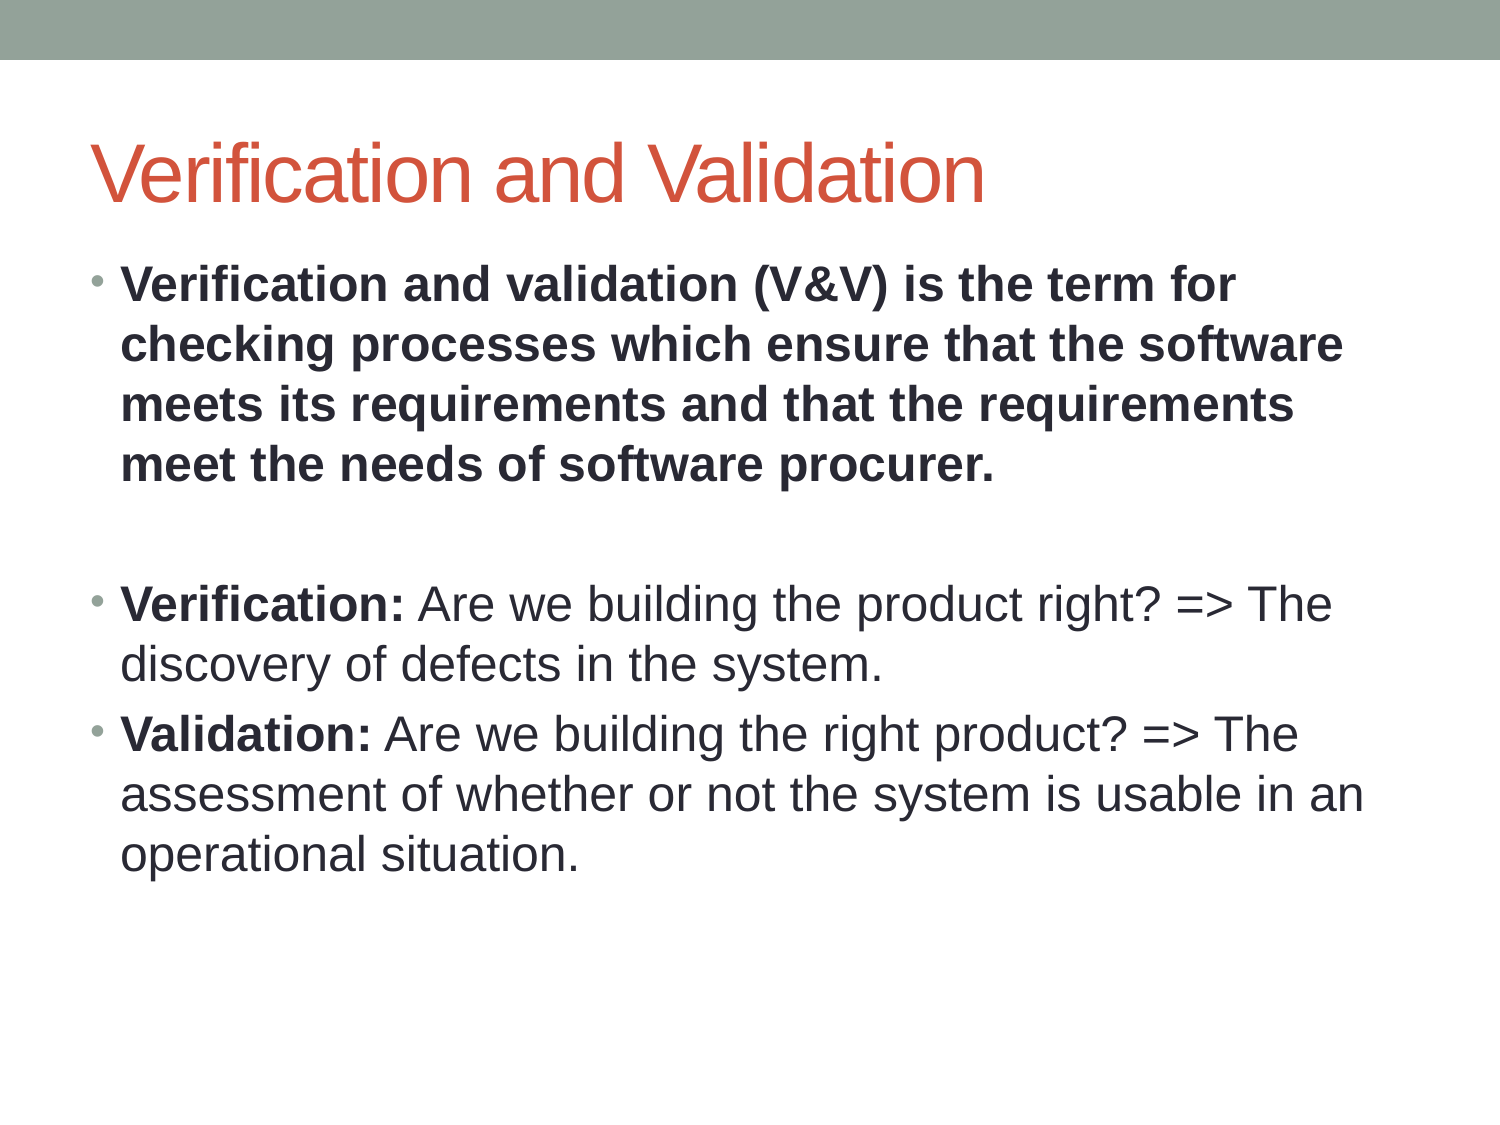

# Verification and Validation
Verification and validation (V&V) is the term for checking processes which ensure that the software meets its requirements and that the requirements meet the needs of software procurer.

Verification: Are we building the product right? => The discovery of defects in the system.
Validation: Are we building the right product? => The assessment of whether or not the system is usable in an operational situation.